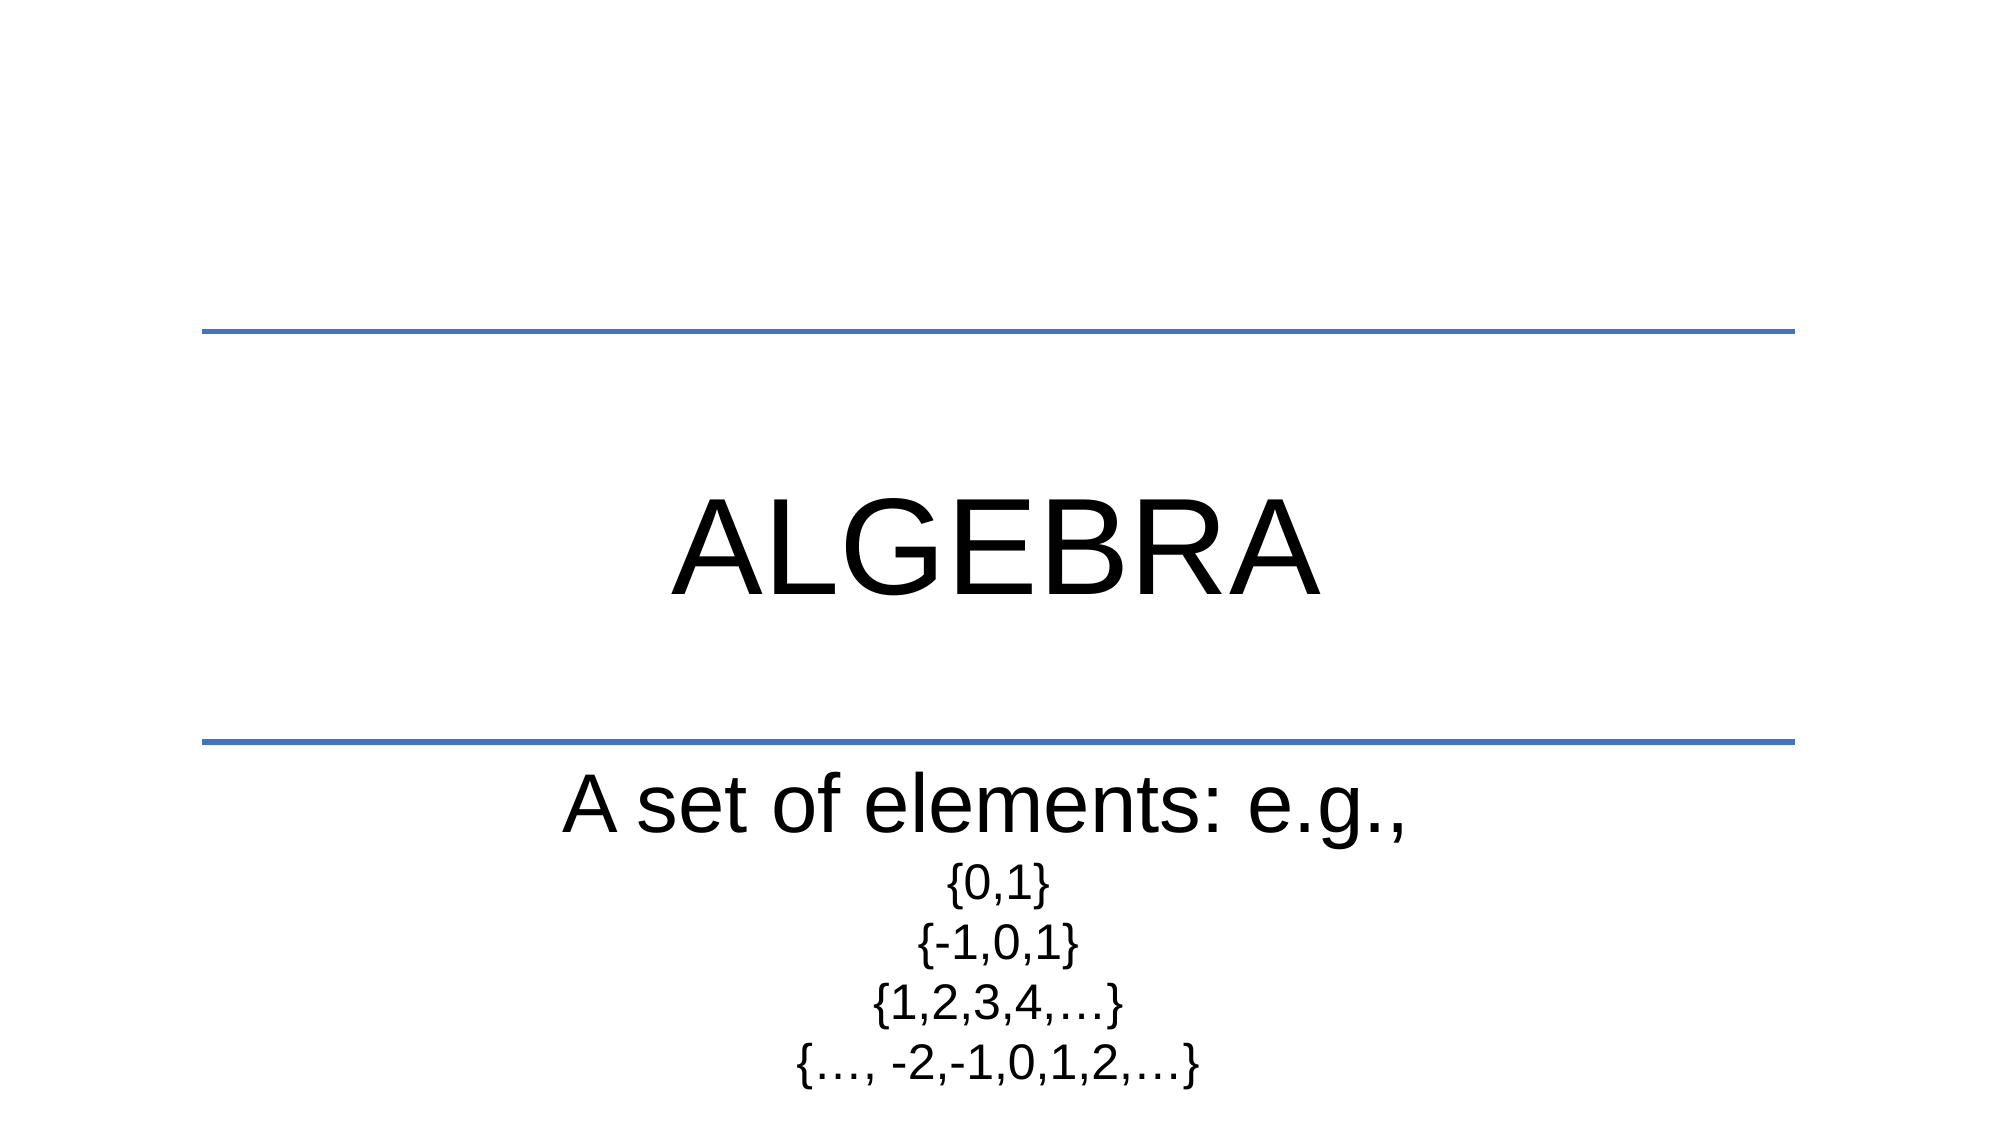

algebra
A set of elements: e.g.,
{0,1}
{-1,0,1}
{1,2,3,4,…}
{…, -2,-1,0,1,2,…}